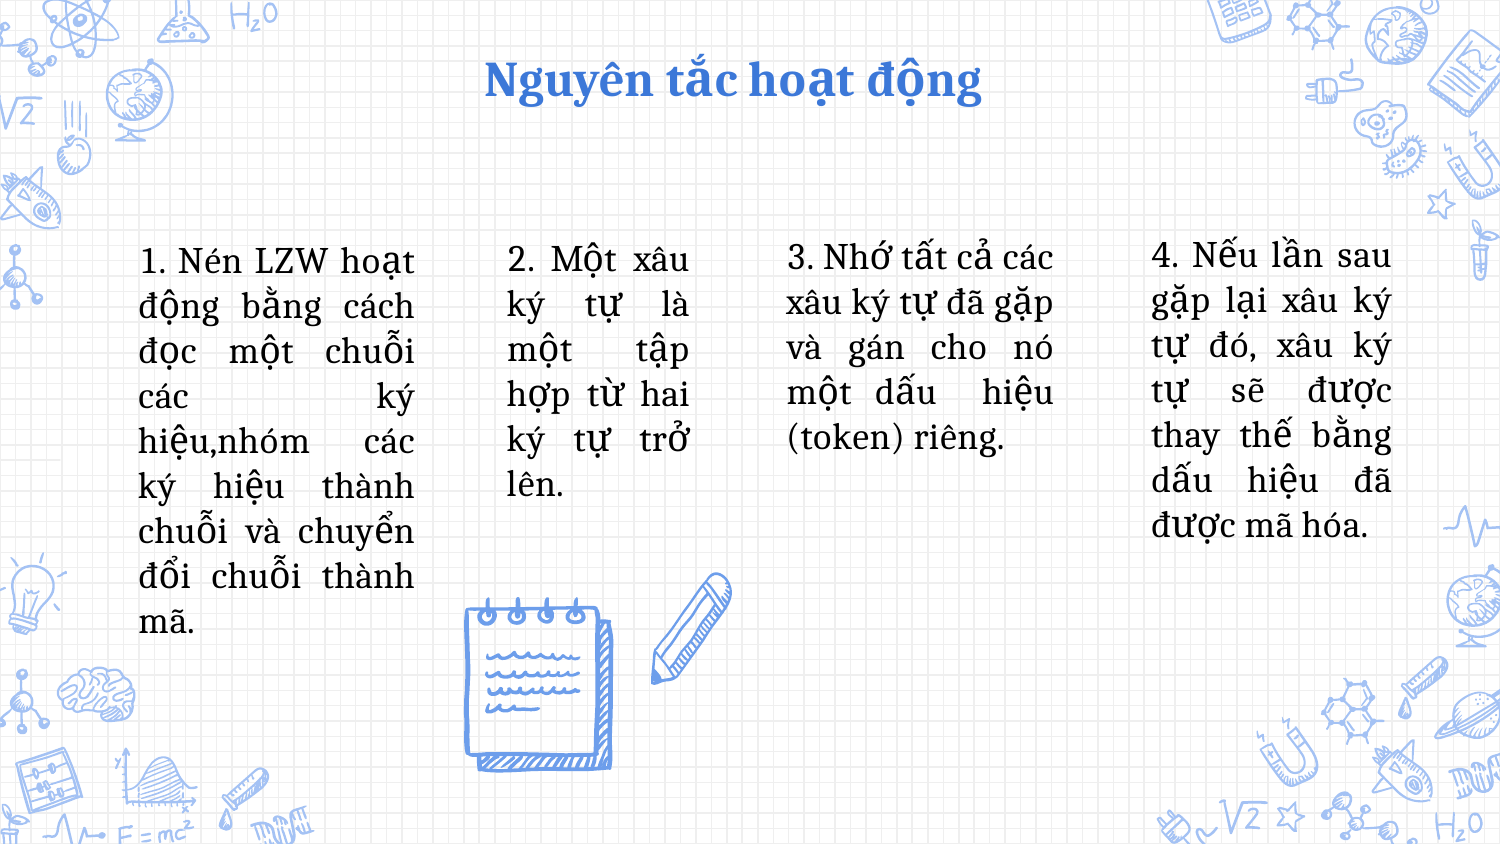

Nguyên tắc hoạt động
4. Nếu lần sau gặp lại xâu ký tự đó, xâu ký tự sẽ được thay thế bằng dấu hiệu đã được mã hóa.
3. Nhớ tất cả các xâu ký tự đã gặp và gán cho nó một dấu  hiệu (token) riêng.
2. Một xâu ký tự là một tập hợp từ hai ký tự trở lên.
1. Nén LZW hoạt động bằng cách đọc một chuỗi các ký hiệu,nhóm các ký hiệu thành chuỗi và chuyển đổi chuỗi thành mã.